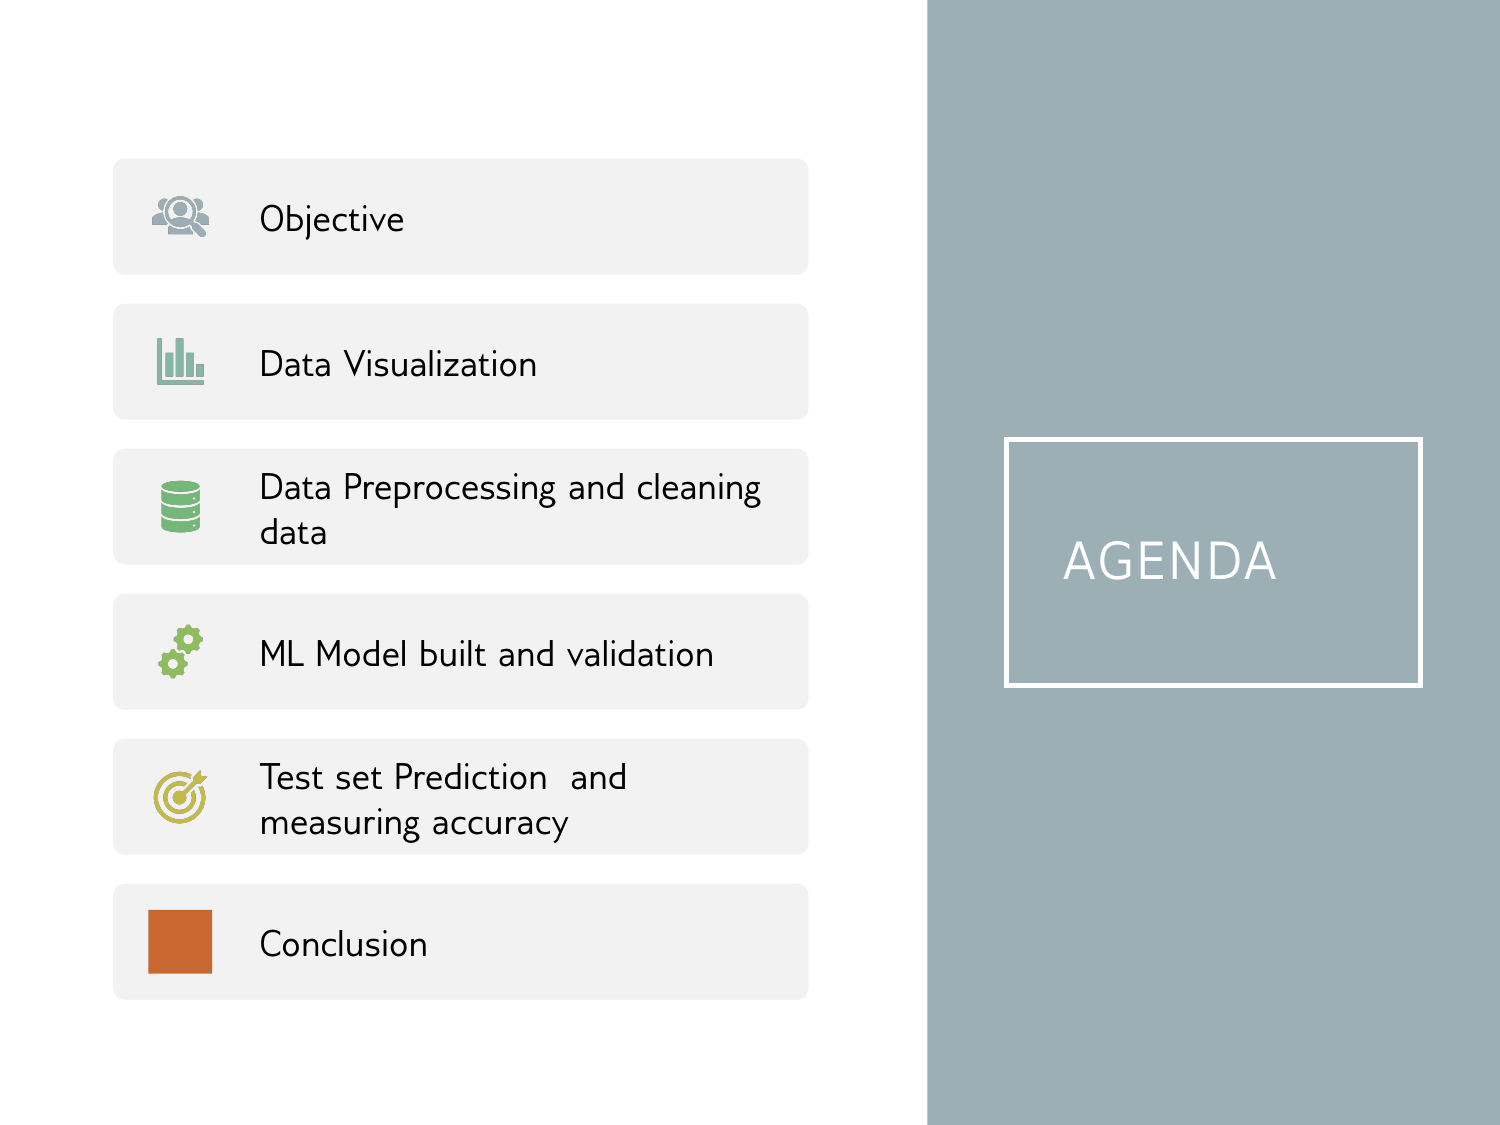

Objective
Data Visualization
Data Preprocessing and cleaning data
ML Model built and validation
Test set Prediction  and measuring accuracy
Conclusion
# Agenda